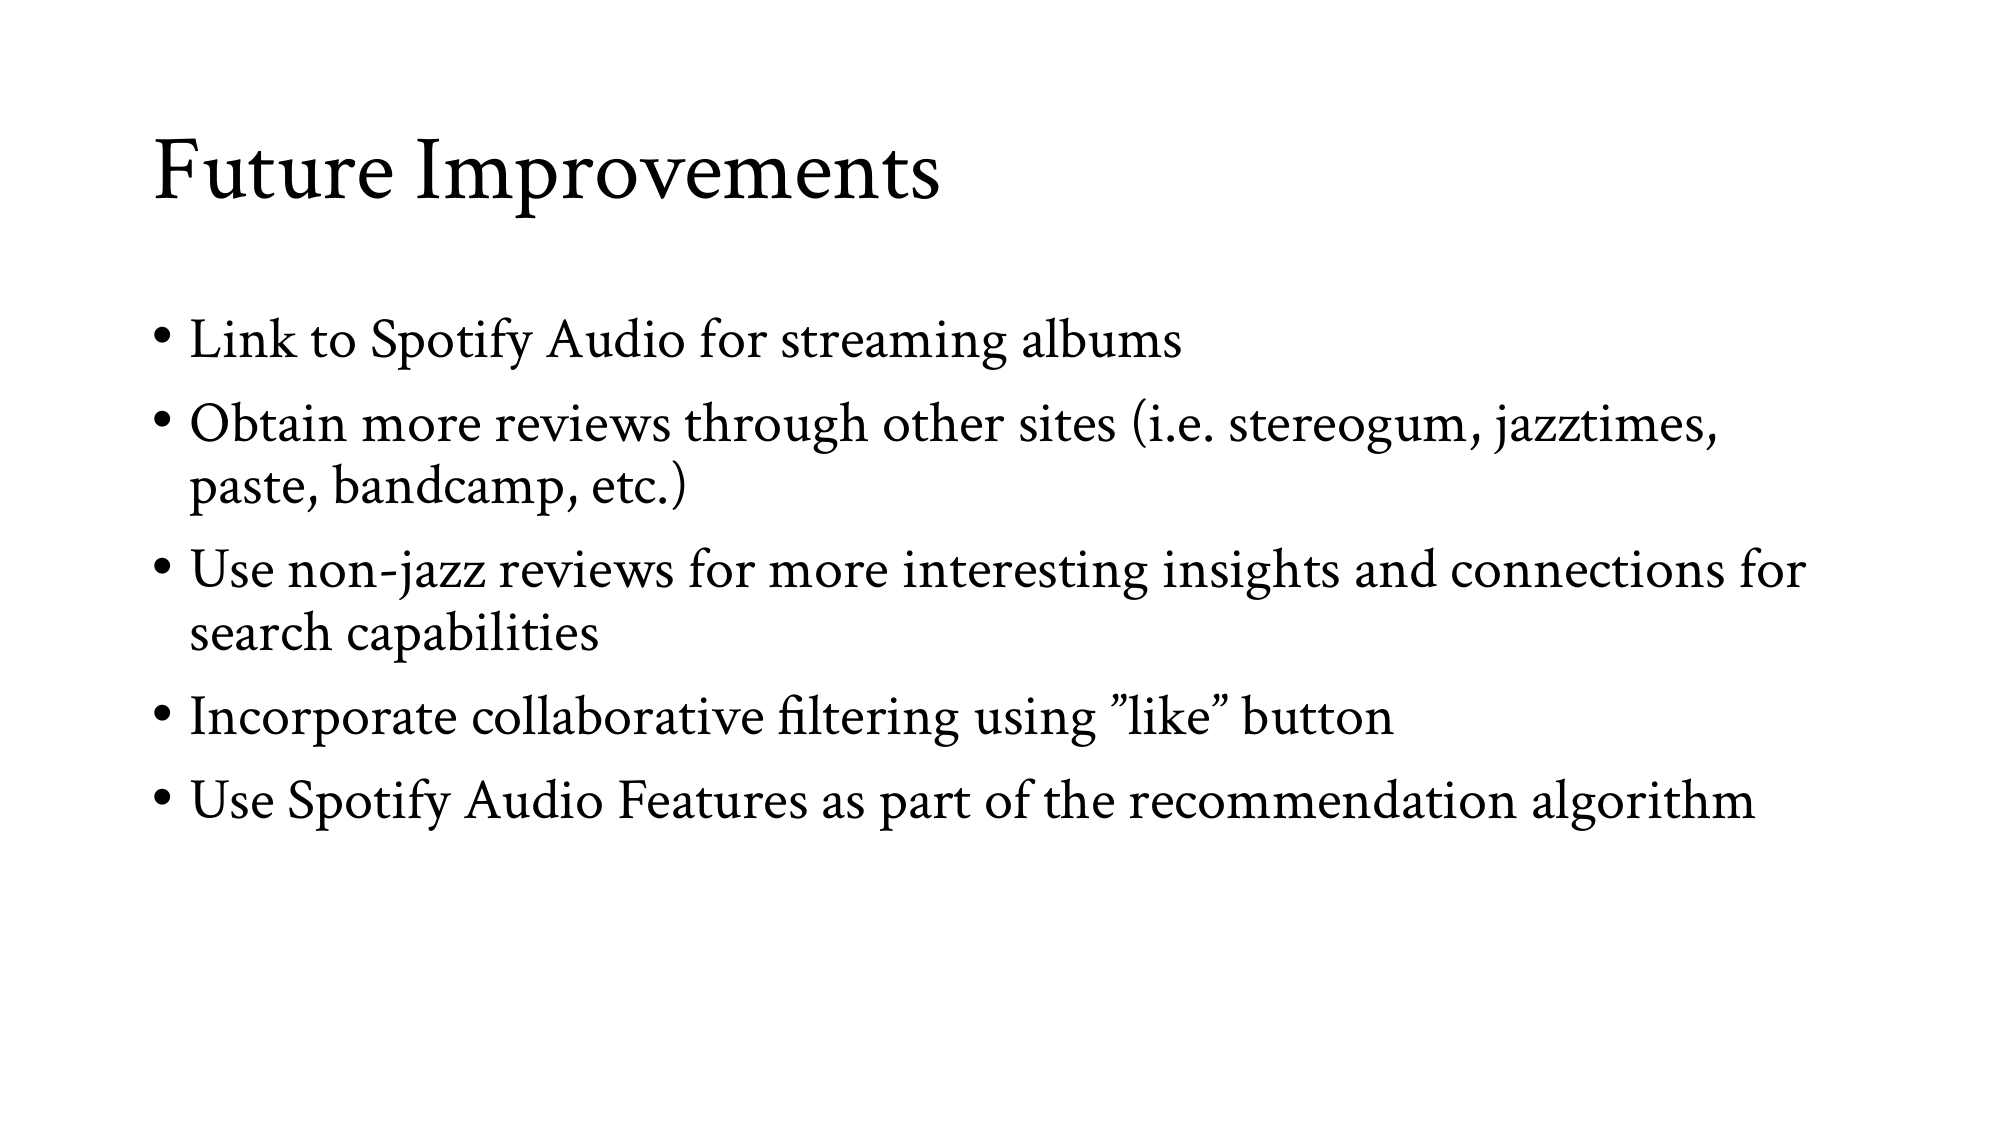

# Future Improvements
Link to Spotify Audio for streaming albums
Obtain more reviews through other sites (i.e. stereogum, jazztimes, paste, bandcamp, etc.)
Use non-jazz reviews for more interesting insights and connections for search capabilities
Incorporate collaborative filtering using ”like” button
Use Spotify Audio Features as part of the recommendation algorithm